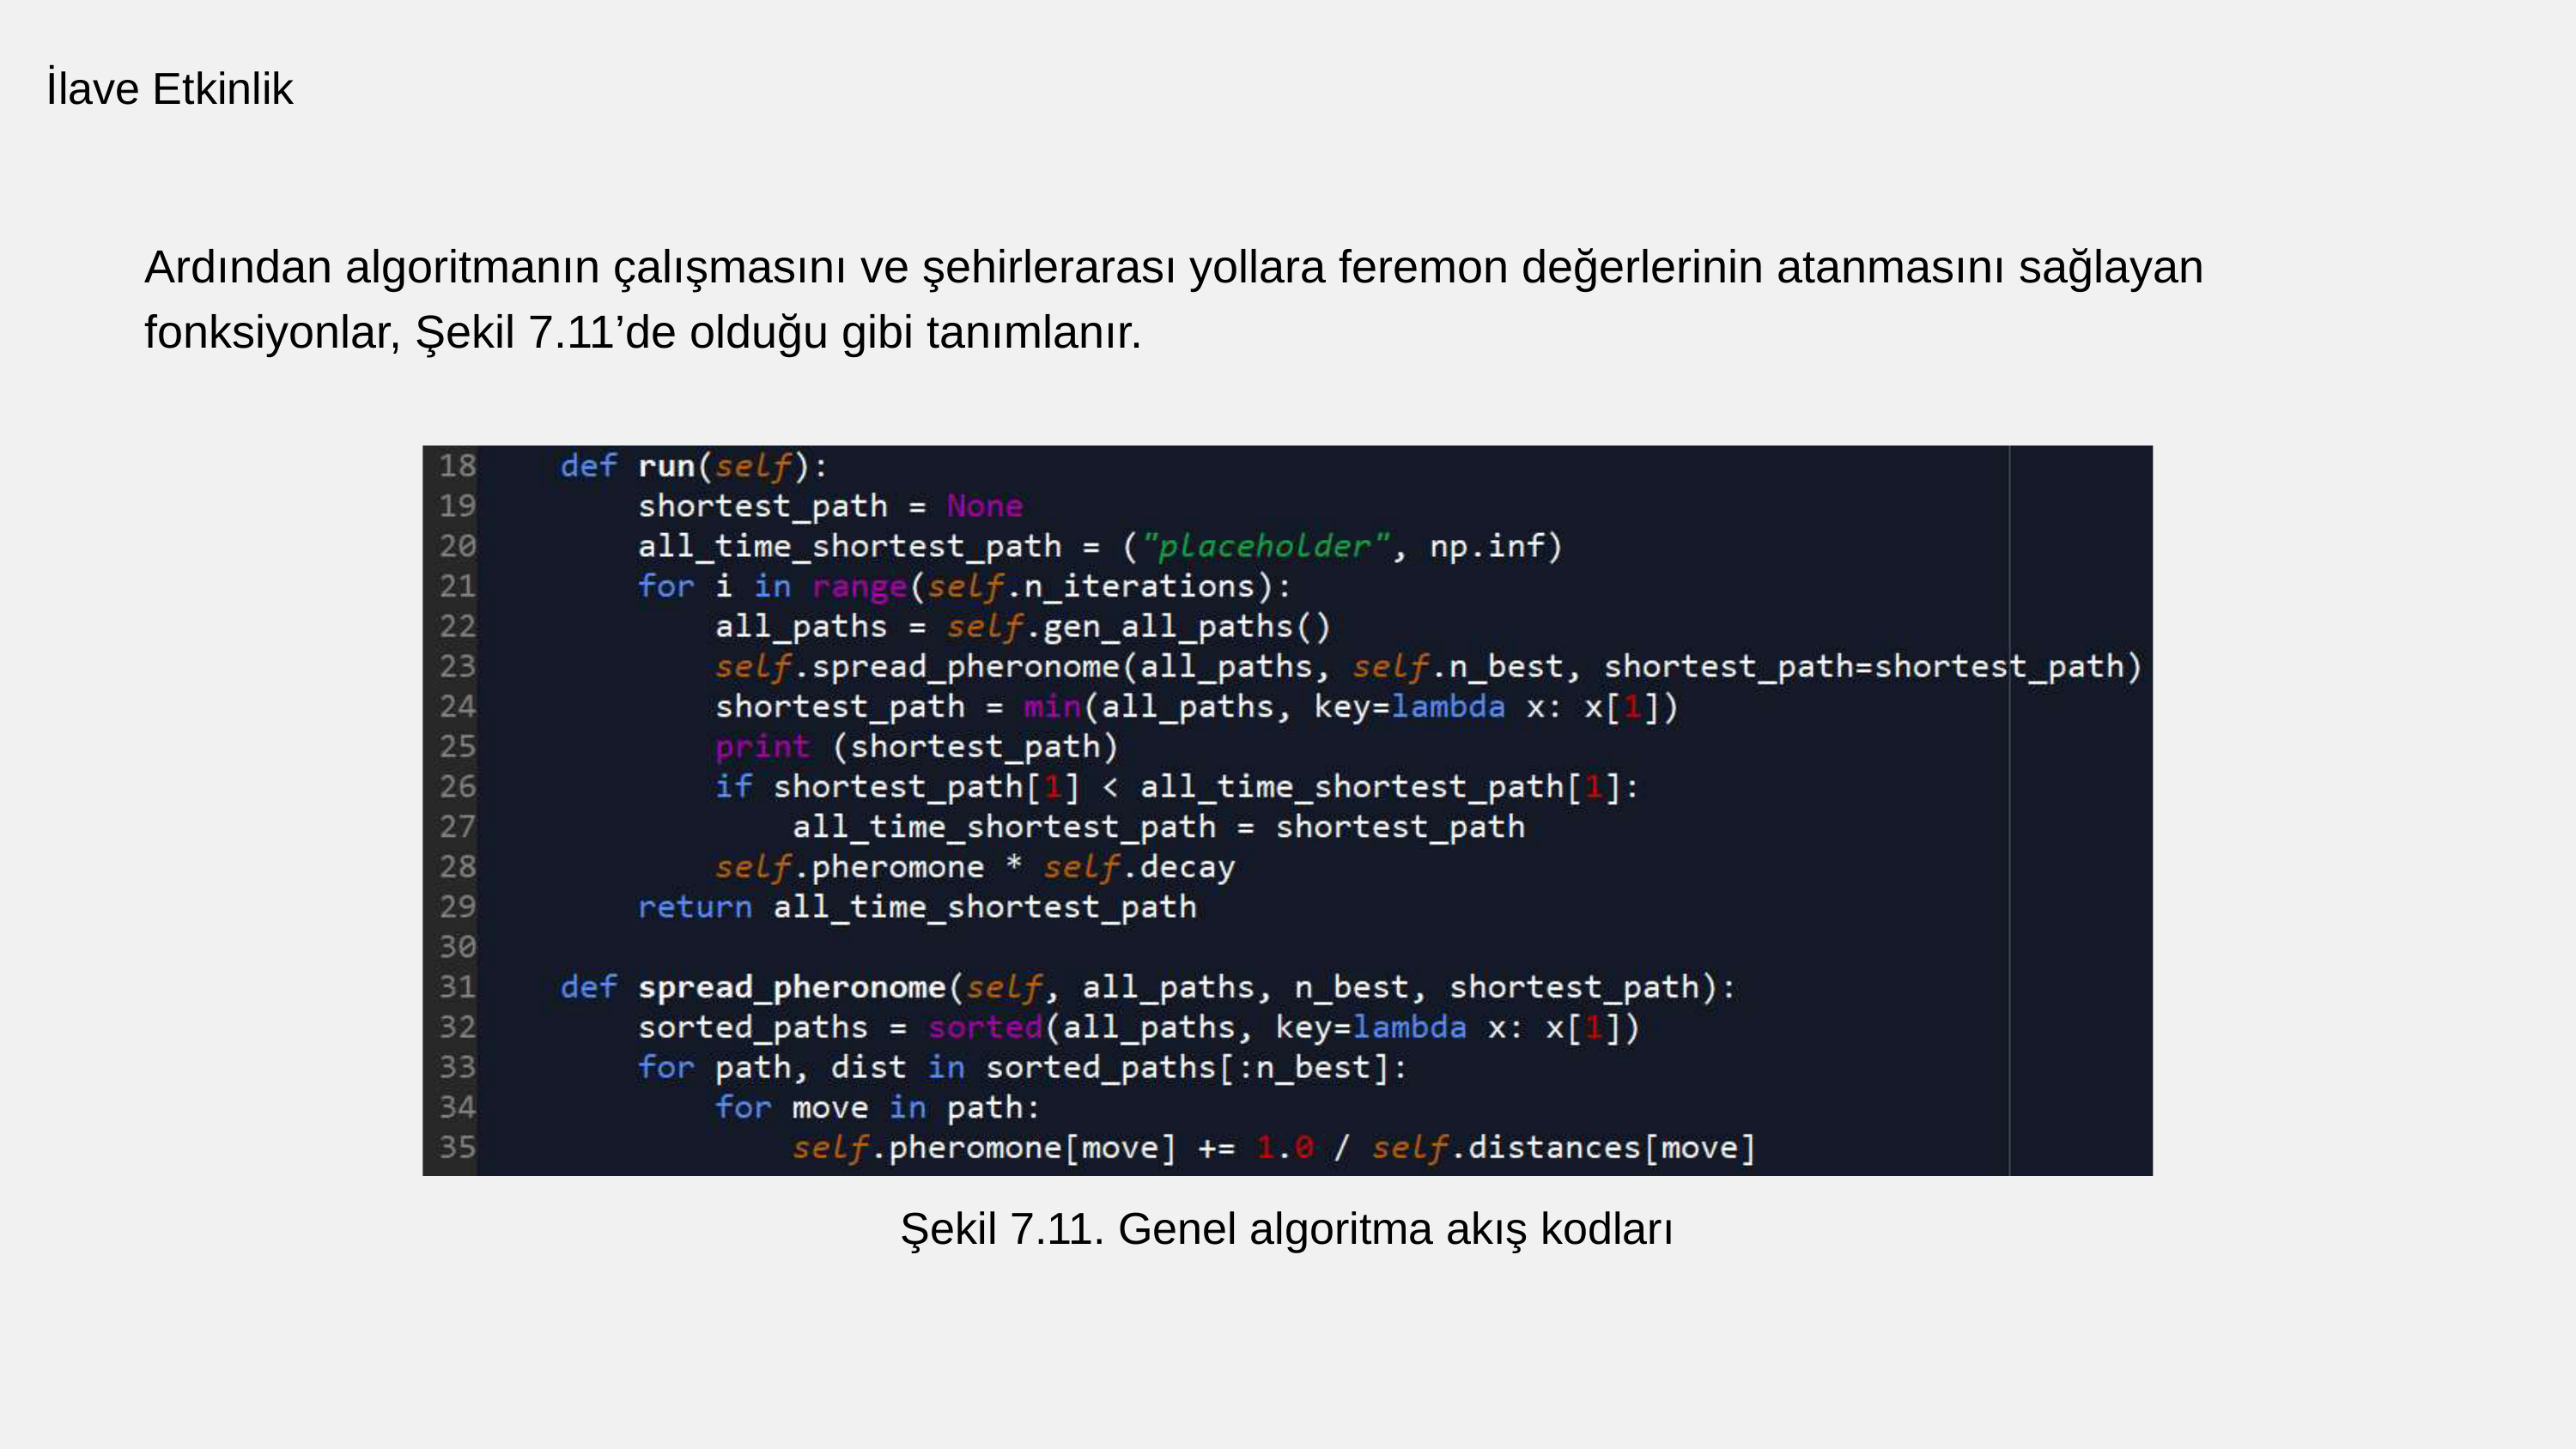

İlave Etkinlik
Ardından algoritmanın çalışmasını ve şehirlerarası yollara feremon değerlerinin atanmasını sağlayan fonksiyonlar, Şekil 7.11’de olduğu gibi tanımlanır.

Şekil 7.11. Genel algoritma akış kodları